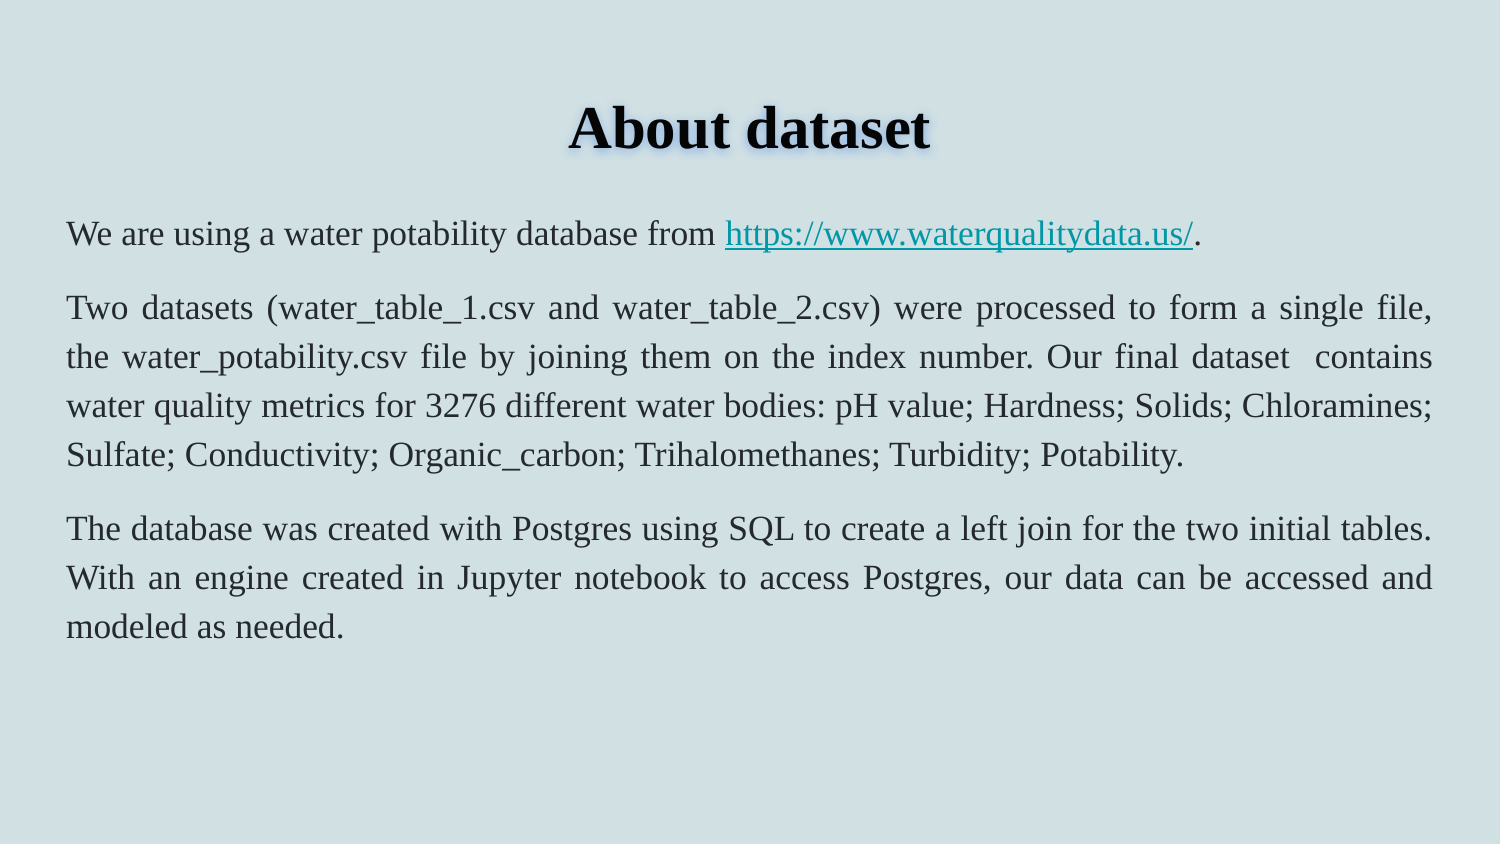

# About dataset
We are using a water potability database from https://www.waterqualitydata.us/.
Two datasets (water_table_1.csv and water_table_2.csv) were processed to form a single file, the water_potability.csv file by joining them on the index number. Our final dataset  contains water quality metrics for 3276 different water bodies: pH value; Hardness; Solids; Chloramines; Sulfate; Conductivity; Organic_carbon; Trihalomethanes; Turbidity; Potability.
The database was created with Postgres using SQL to create a left join for the two initial tables. With an engine created in Jupyter notebook to access Postgres, our data can be accessed and modeled as needed.